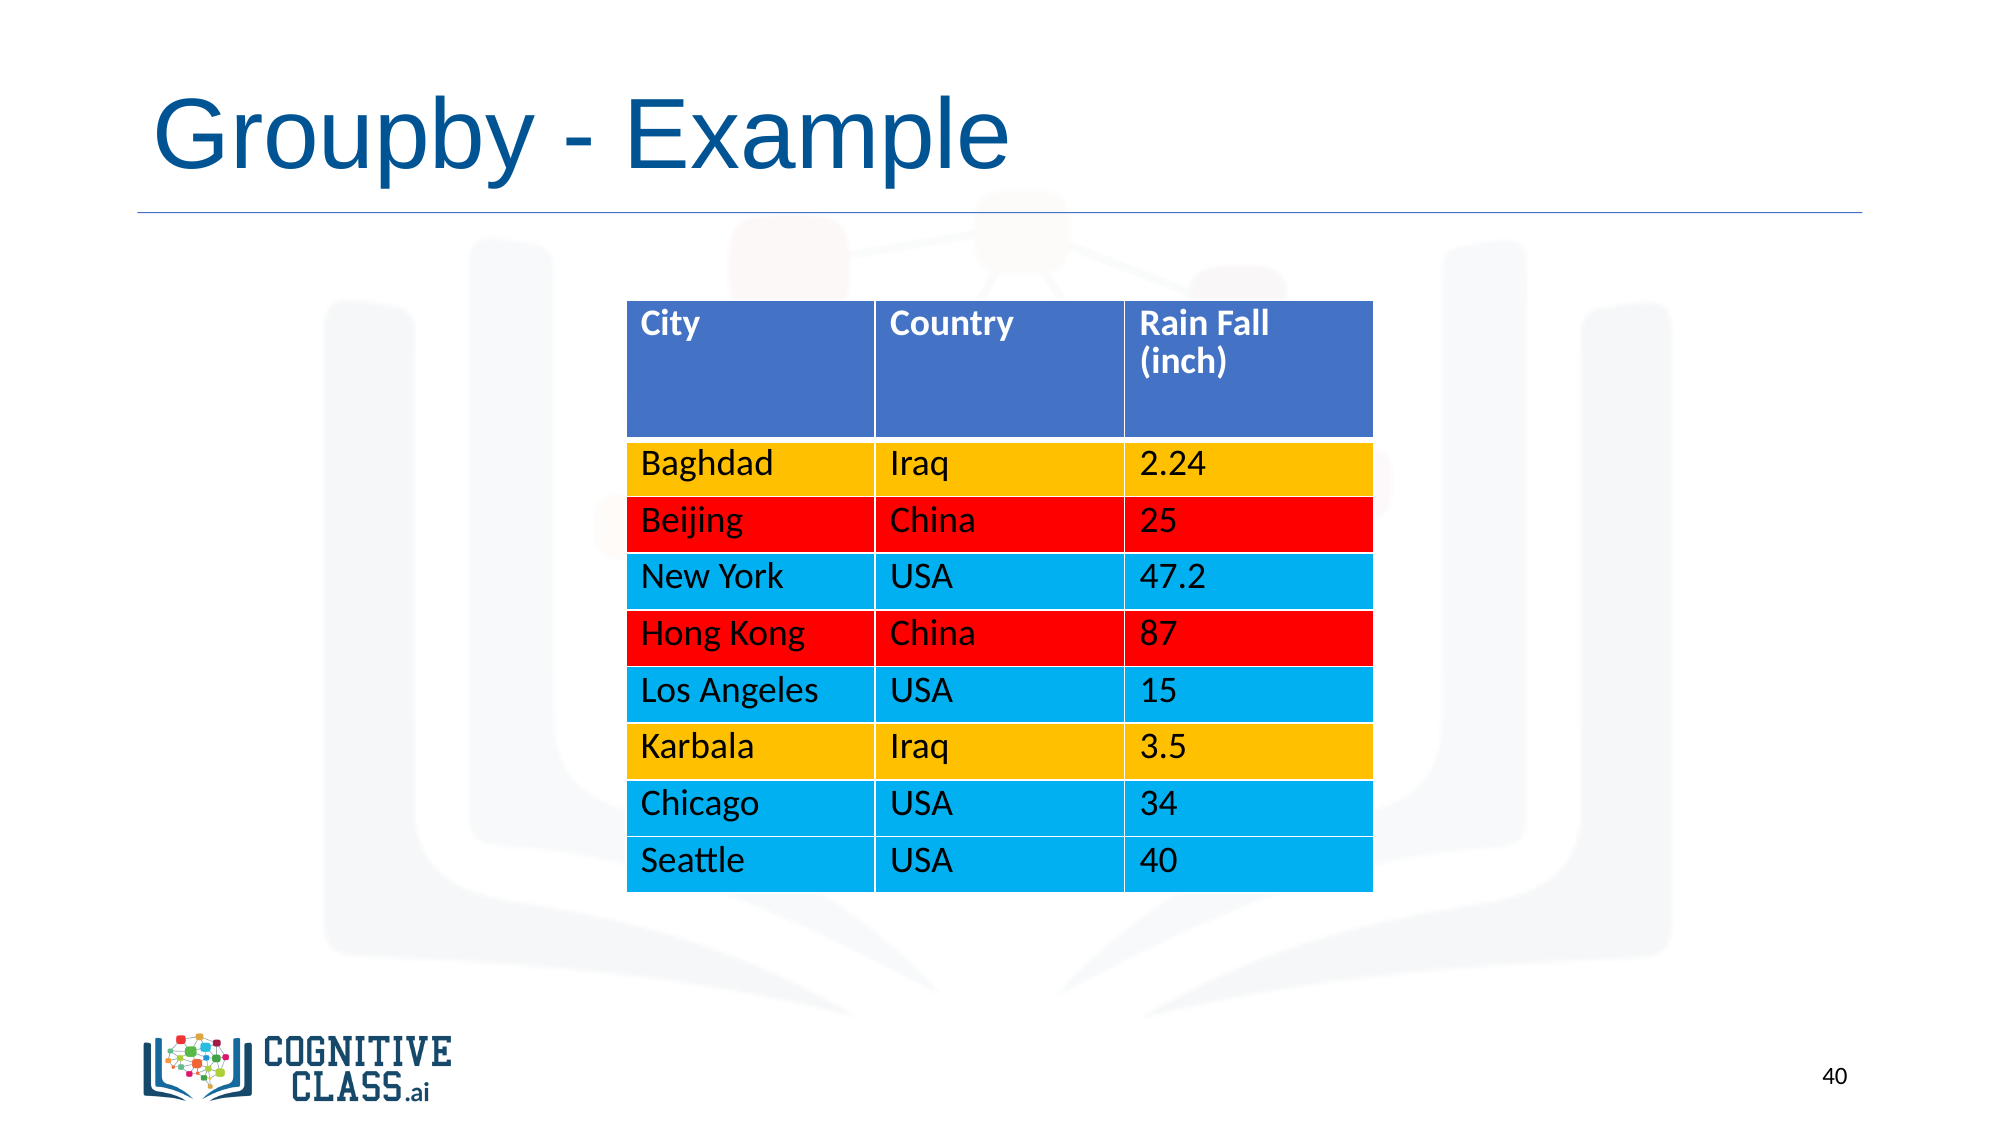

# Groupby - Example
| City | Country | Rain Fall (inch) |
| --- | --- | --- |
| Baghdad | Iraq | 2.24 |
| Beijing | China | 25 |
| New York | USA | 47.2 |
| Hong Kong | China | 87 |
| Los Angeles | USA | 15 |
| Karbala | Iraq | 3.5 |
| Chicago | USA | 34 |
| Seattle | USA | 40 |